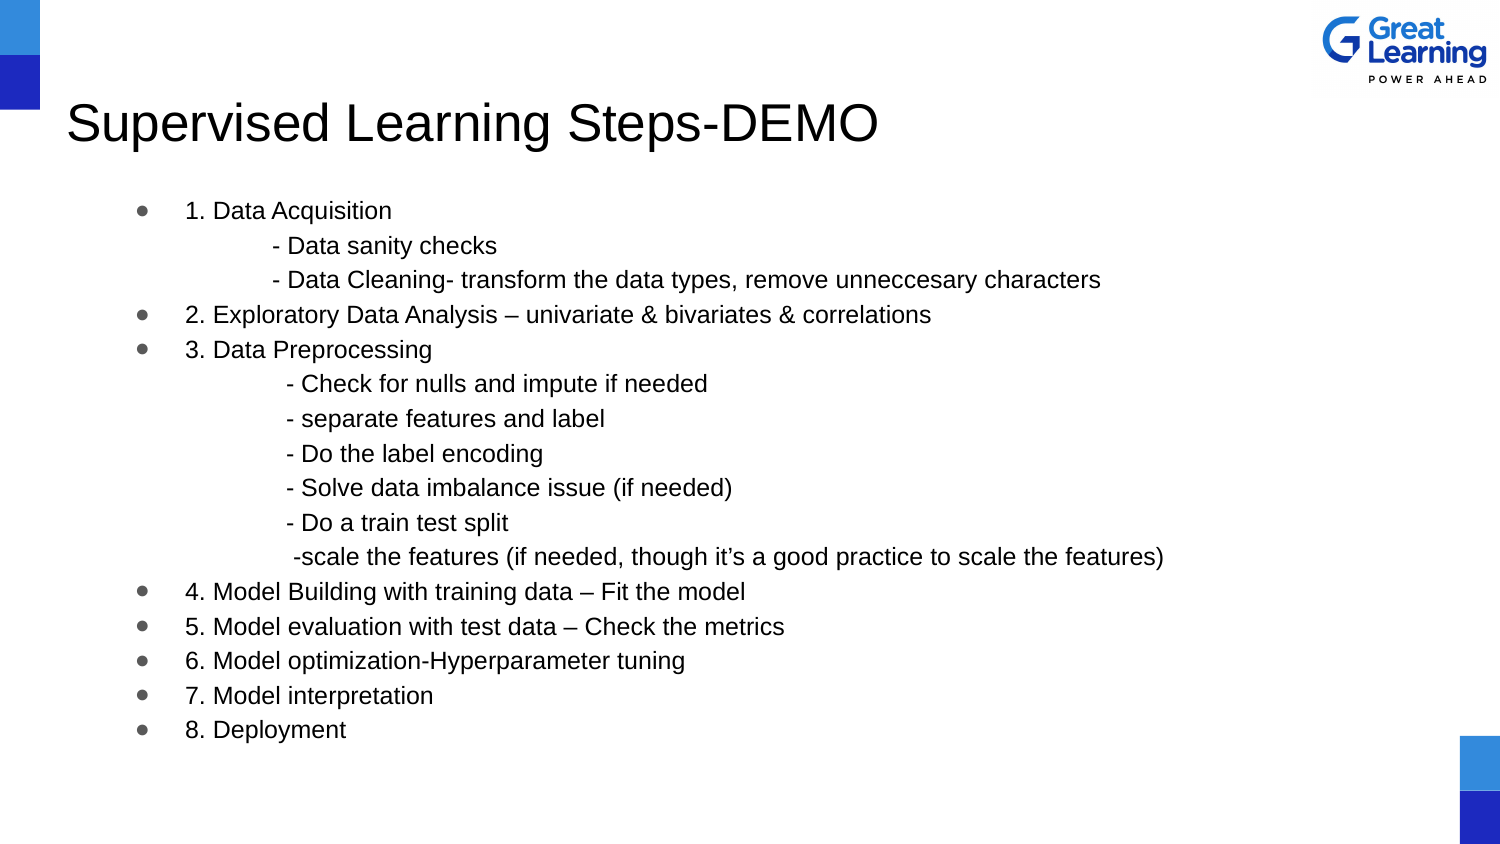

# Supervised Learning Steps-DEMO
1. Data Acquisition
                      - Data sanity checks
                      - Data Cleaning- transform the data types, remove unneccesary characters
2. Exploratory Data Analysis – univariate & bivariates & correlations
3. Data Preprocessing
                        - Check for nulls and impute if needed
                        - separate features and label
                        - Do the label encoding
                        - Solve data imbalance issue (if needed)
                        - Do a train test split
                         -scale the features (if needed, though it’s a good practice to scale the features)
4. Model Building with training data – Fit the model
5. Model evaluation with test data – Check the metrics
6. Model optimization-Hyperparameter tuning
7. Model interpretation
8. Deployment